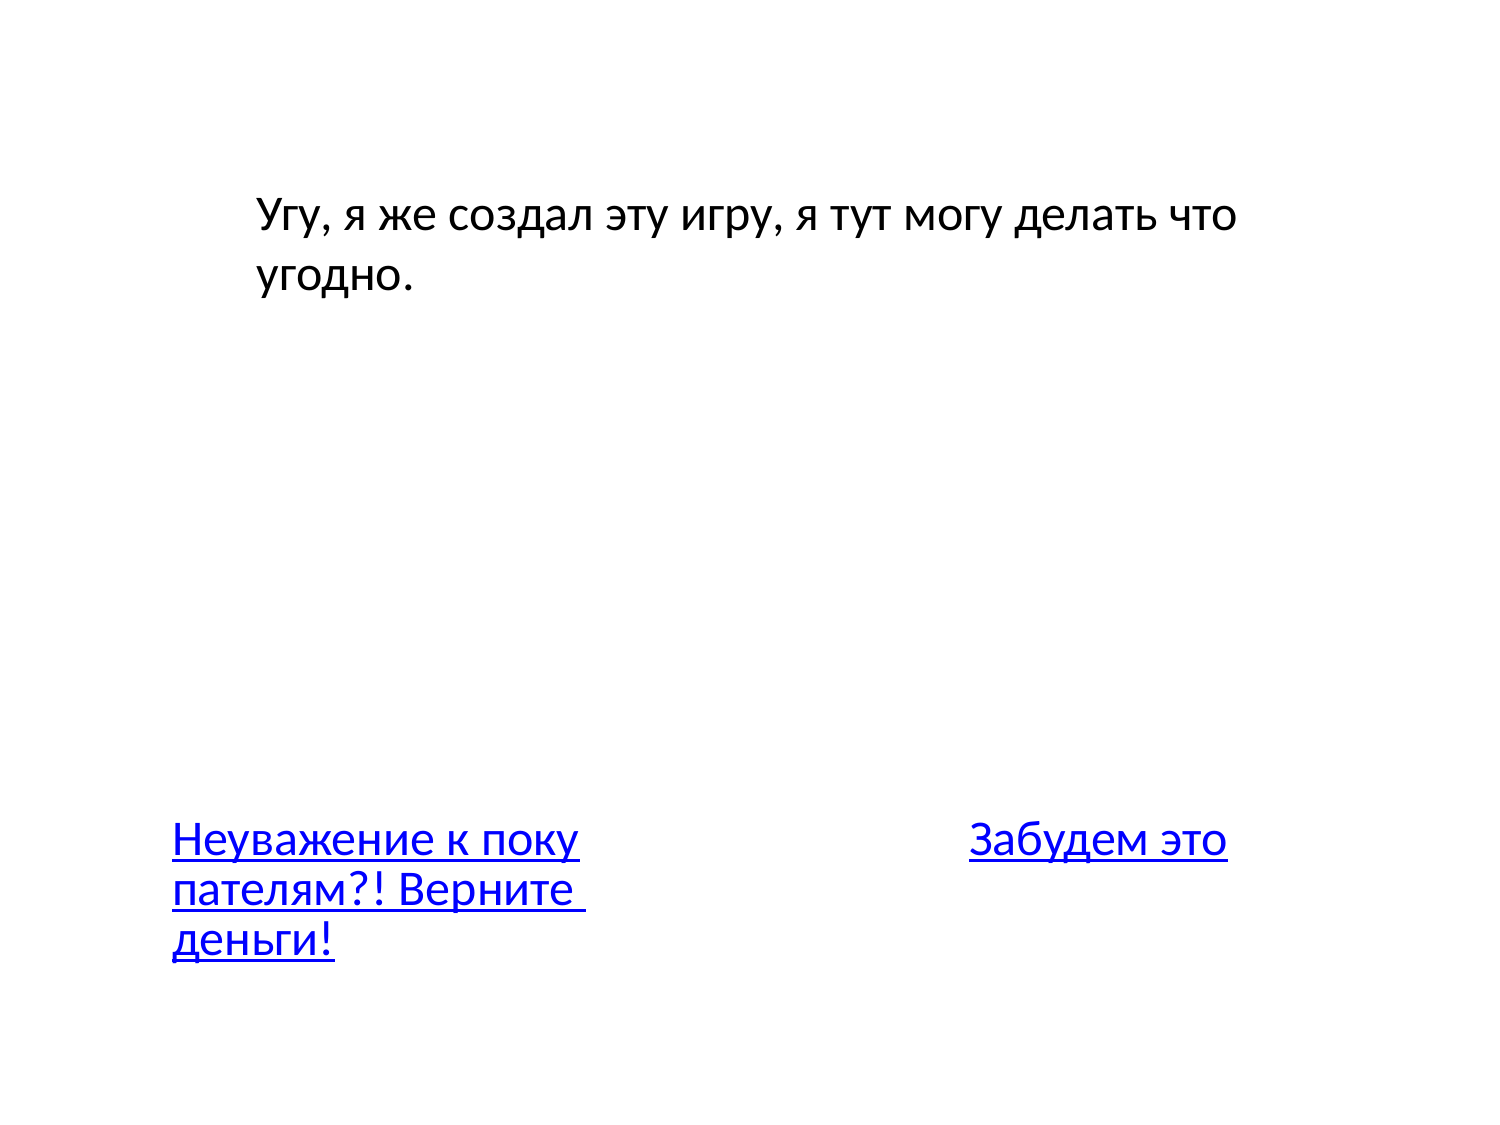

Угу, я же создал эту игру, я тут могу делать что угодно.
Неуважение к покупателям?! Верните деньги!
Забудем это